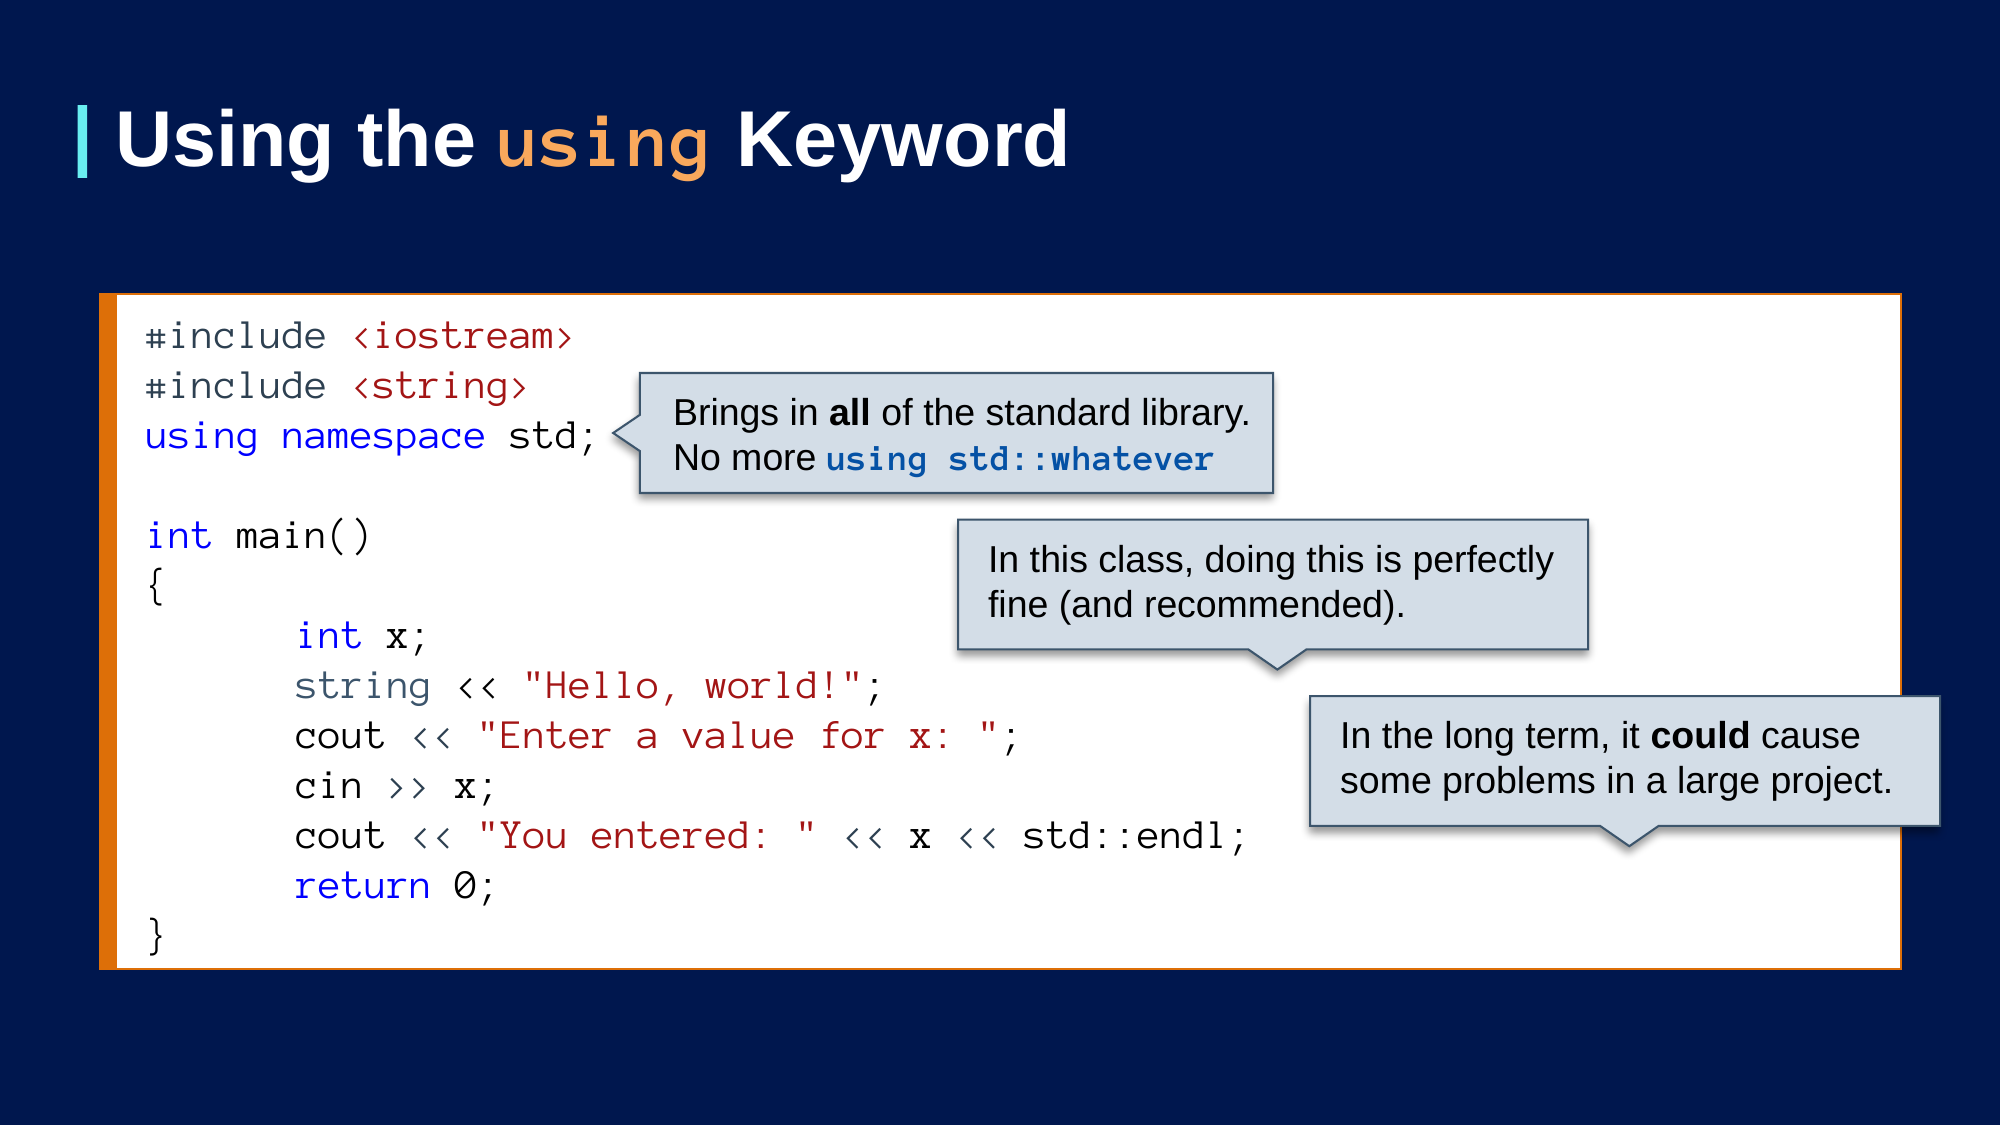

# Using the using Keyword

#include <iostream>
#include <string>
using namespace std;

int main()
{
	int x;
	string << "Hello, world!";
	cout << "Enter a value for x: ";
	cin >> x;
	cout << "You entered: " << x << std::endl;
	return 0;
}
Brings in all of the standard library.
No more using std::whatever
In this class, doing this is perfectly fine (and recommended).
In the long term, it could cause some problems in a large project.